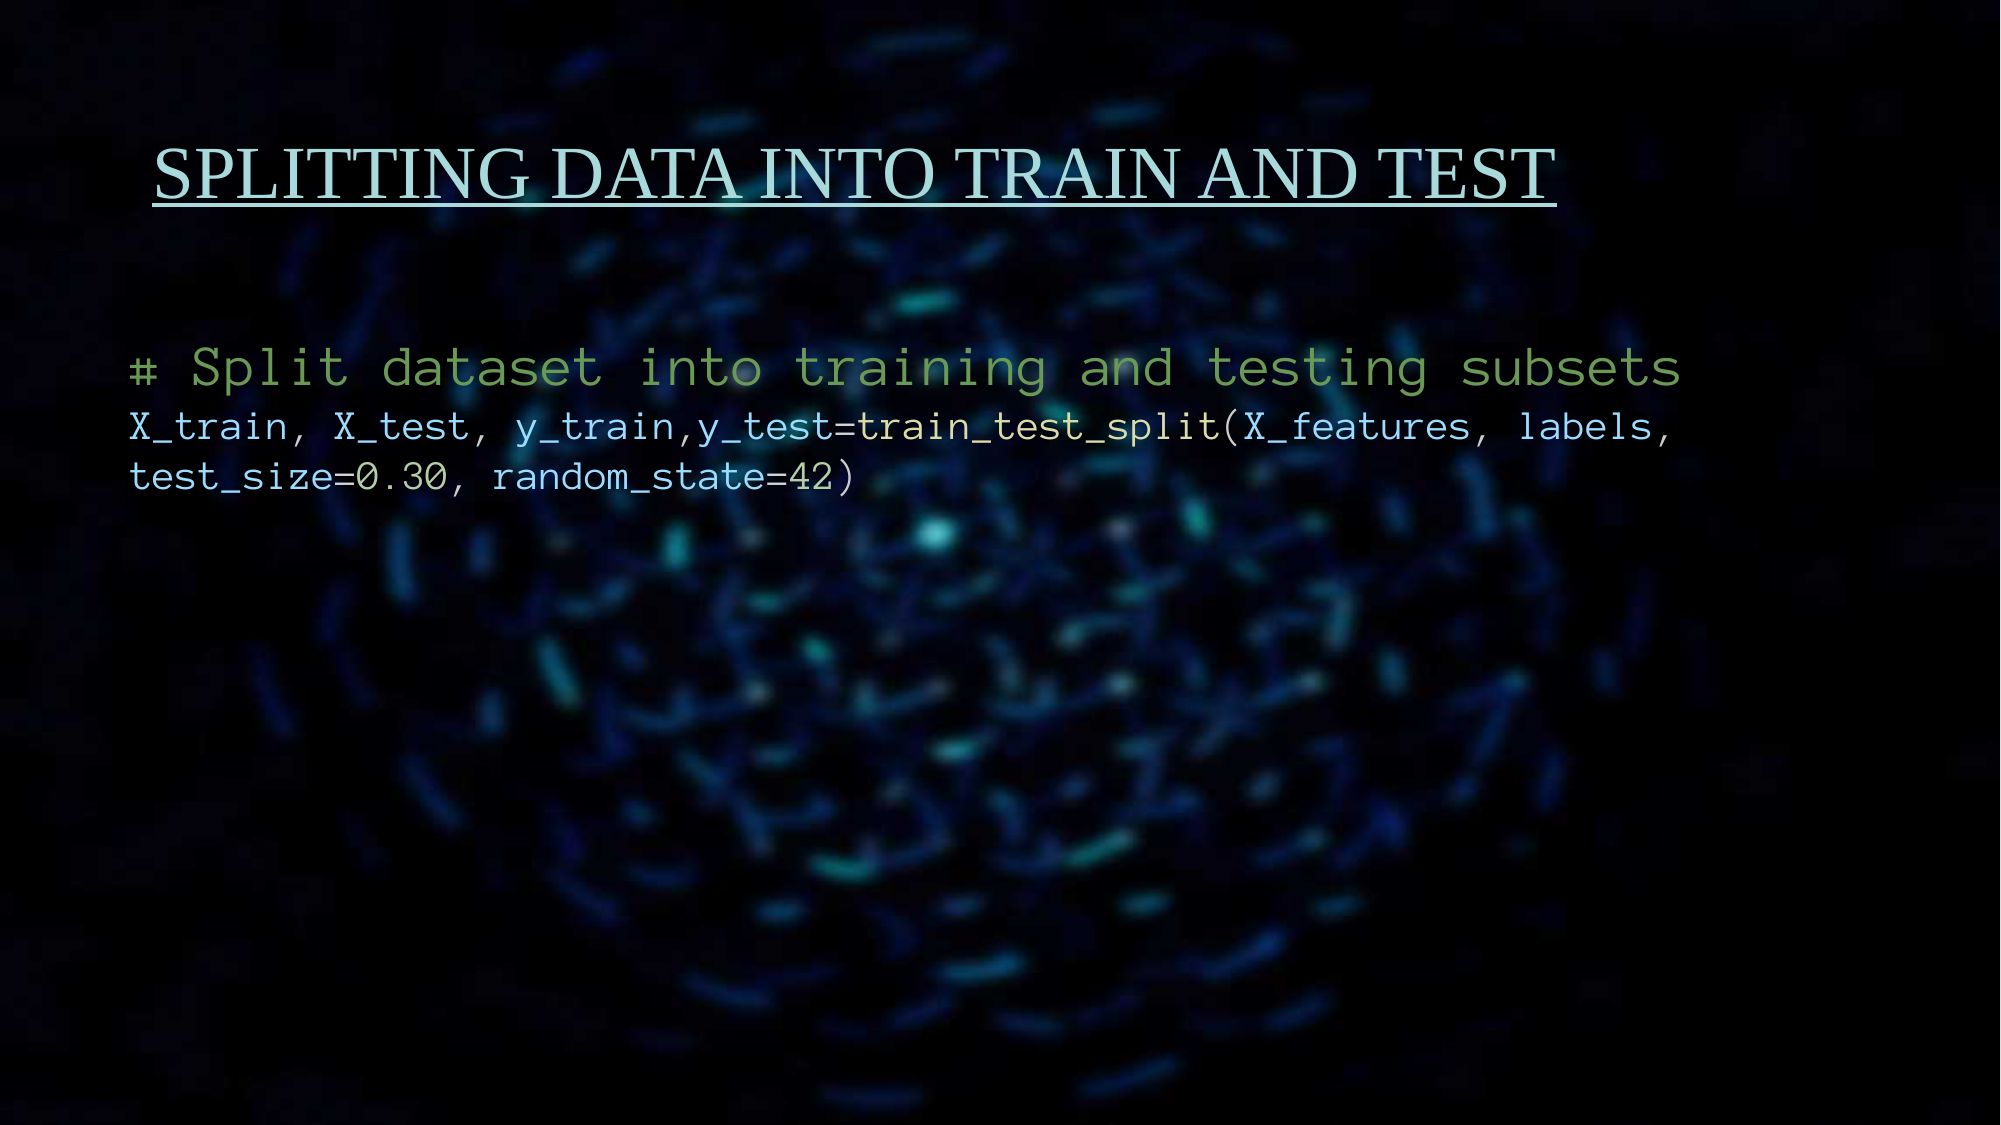

# Splitting data into train and test
# Split dataset into training and testing subsets
X_train, X_test, y_train,y_test=train_test_split(X_features, labels, test_size=0.30, random_state=42)